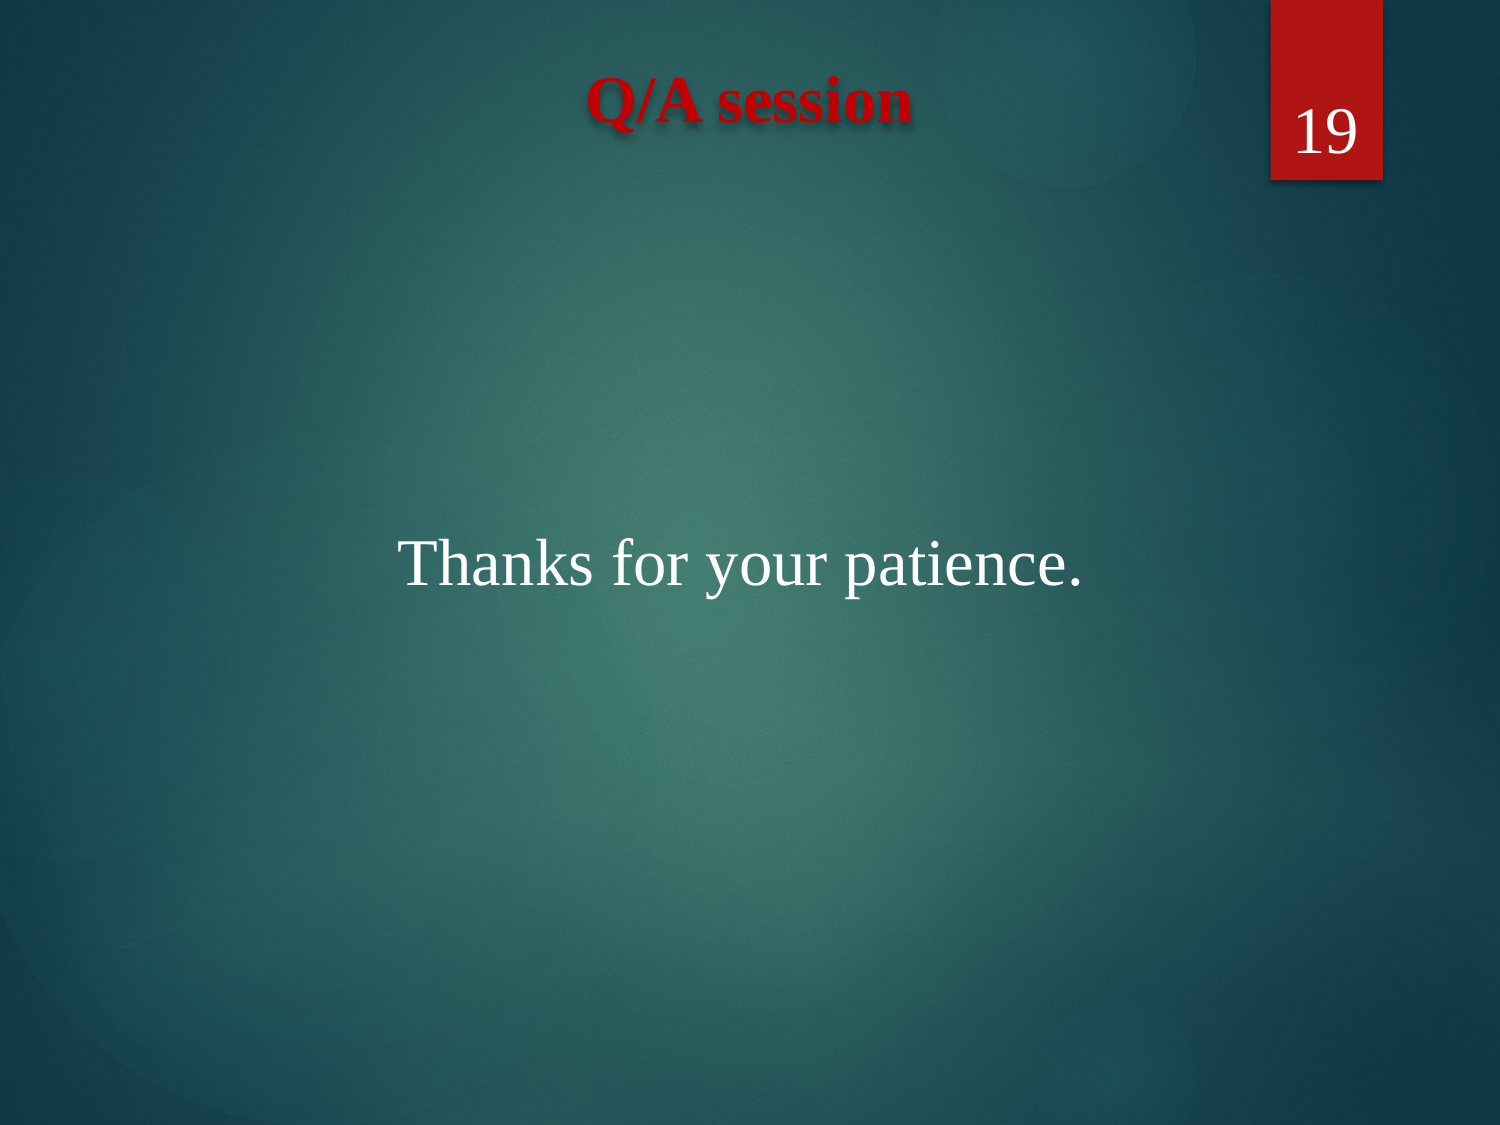

# Q/A session
19

Thanks for your patience.